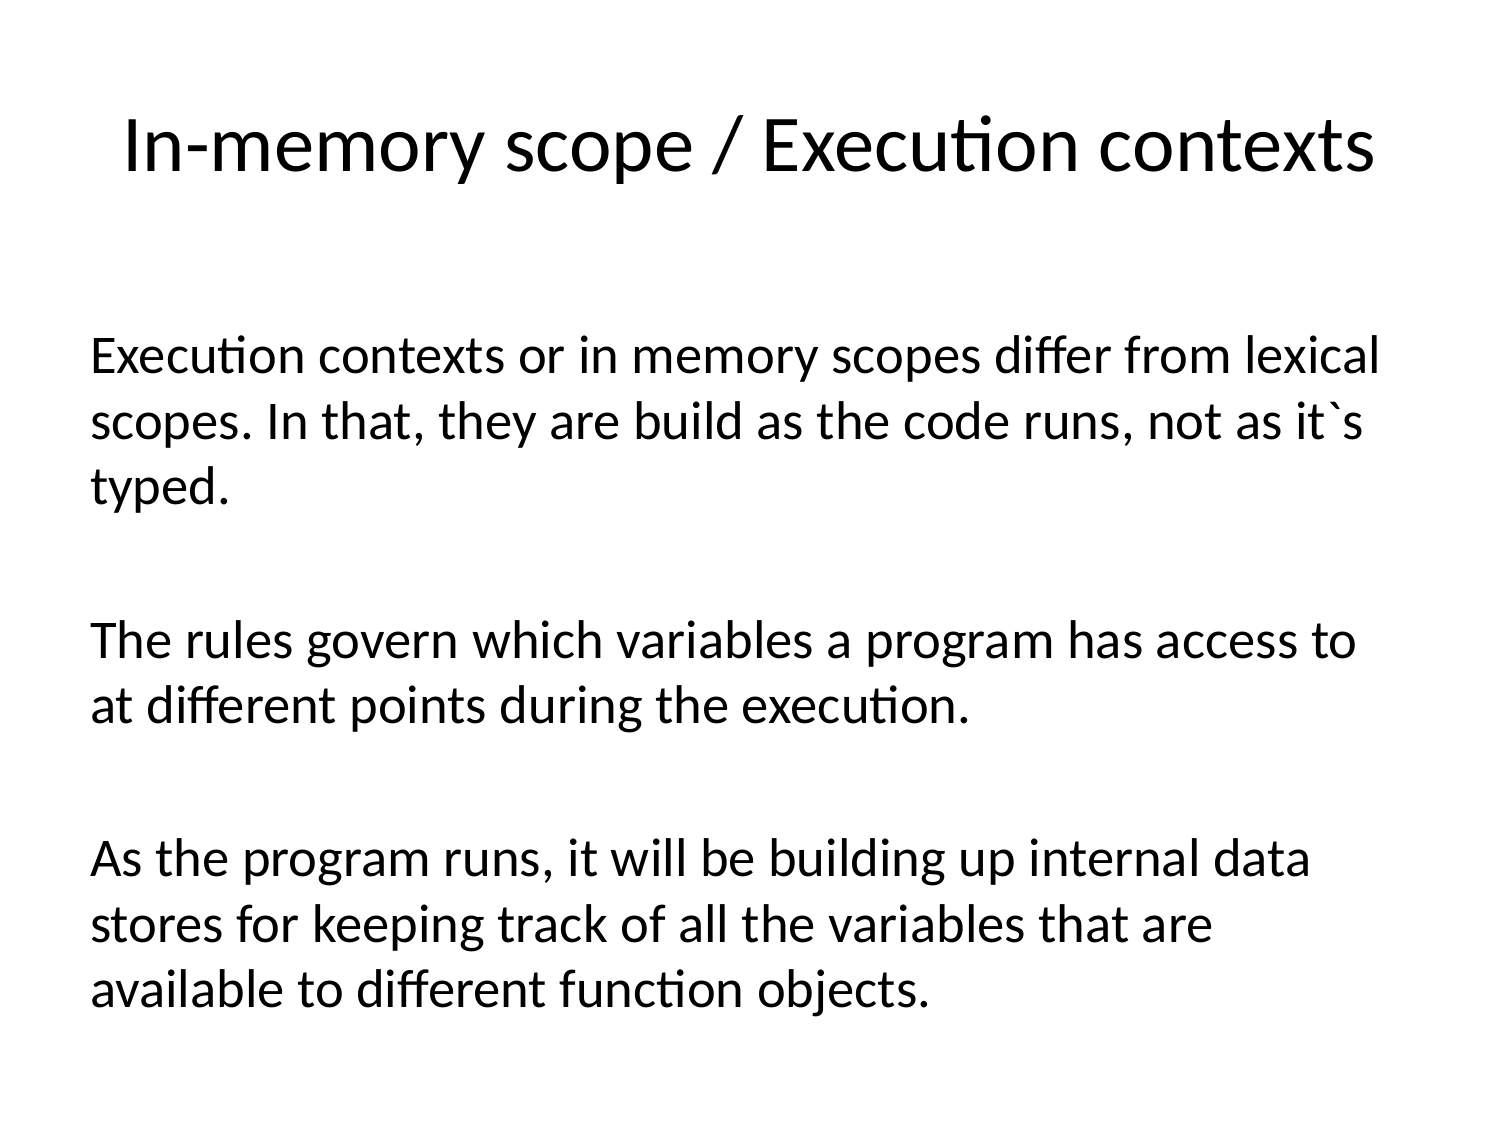

# In-memory scope / Execution contexts
Execution contexts or in memory scopes differ from lexical scopes. In that, they are build as the code runs, not as it`s typed.

The rules govern which variables a program has access to at different points during the execution.

As the program runs, it will be building up internal data stores for keeping track of all the variables that are available to different function objects.